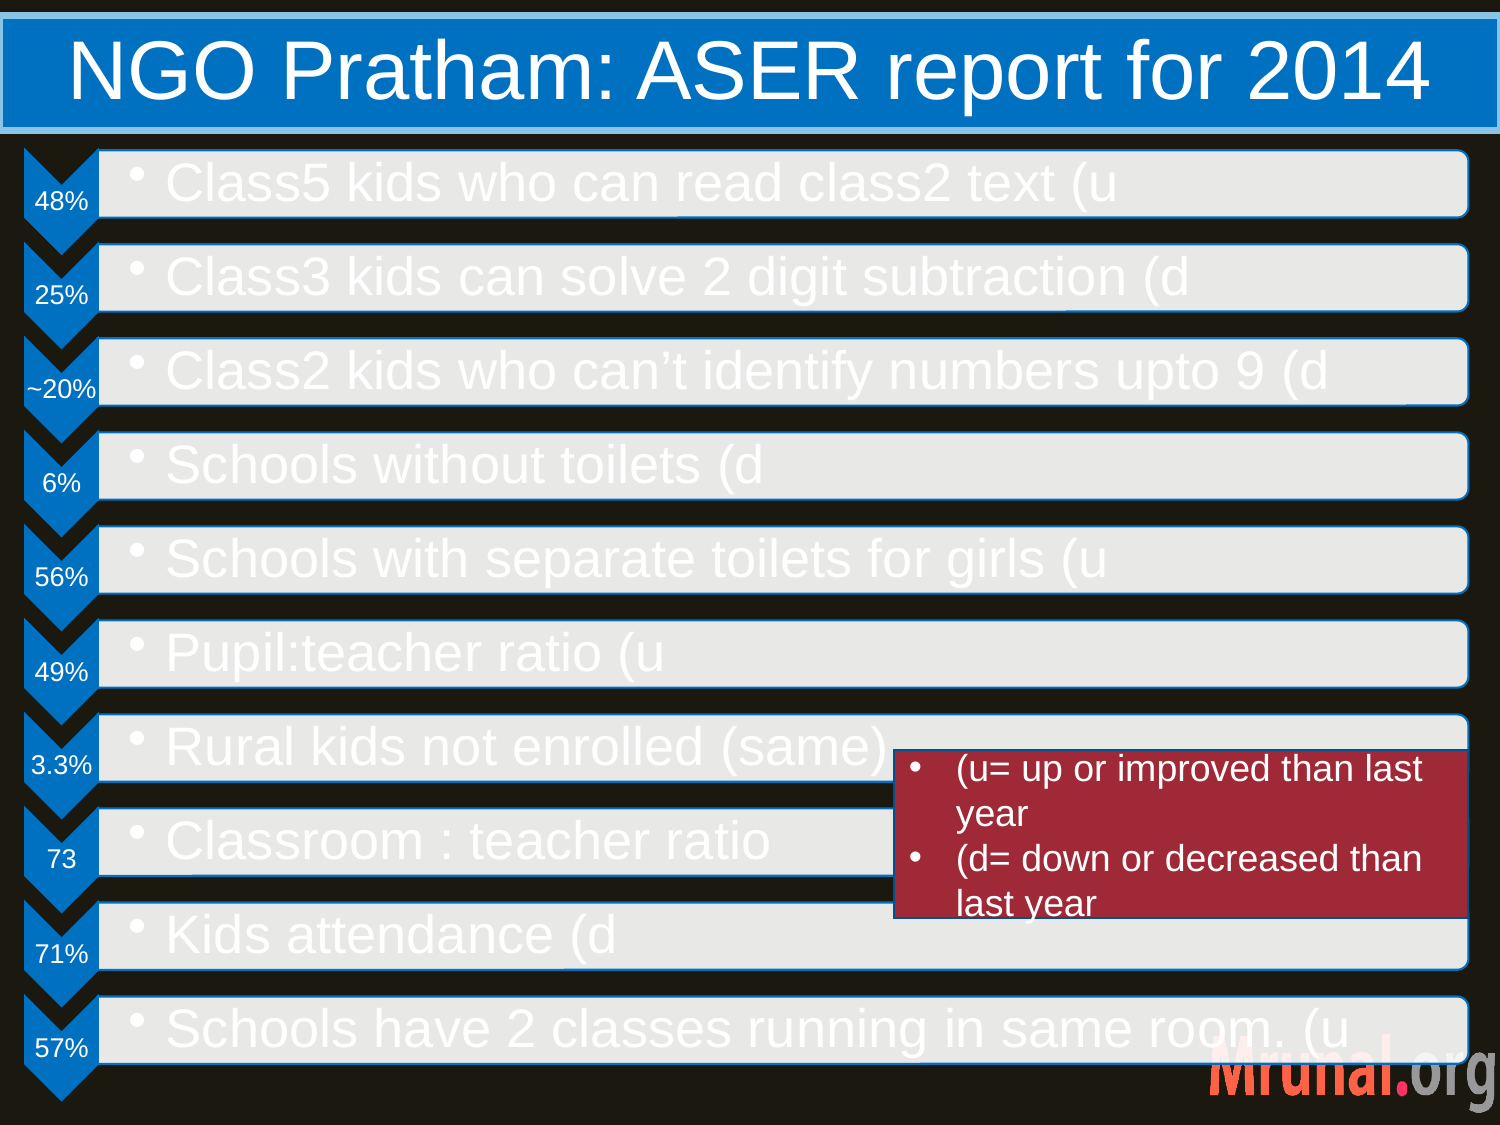

# NGO Pratham: ASER report for 2014
48%
Class5 kids who can read class2 text (u
25%
Class3 kids can solve 2 digit subtraction (d
~20%
Class2 kids who can’t identify numbers upto 9 (d
6%
Schools without toilets (d
56%
Schools with separate toilets for girls (u
49%
Pupil:teacher ratio (u
3.3%
Rural kids not enrolled (same)
73
Classroom : teacher ratio
71%
Kids attendance (d
57%
Schools have 2 classes running in same room. (u
(u= up or improved than last year
(d= down or decreased than last year